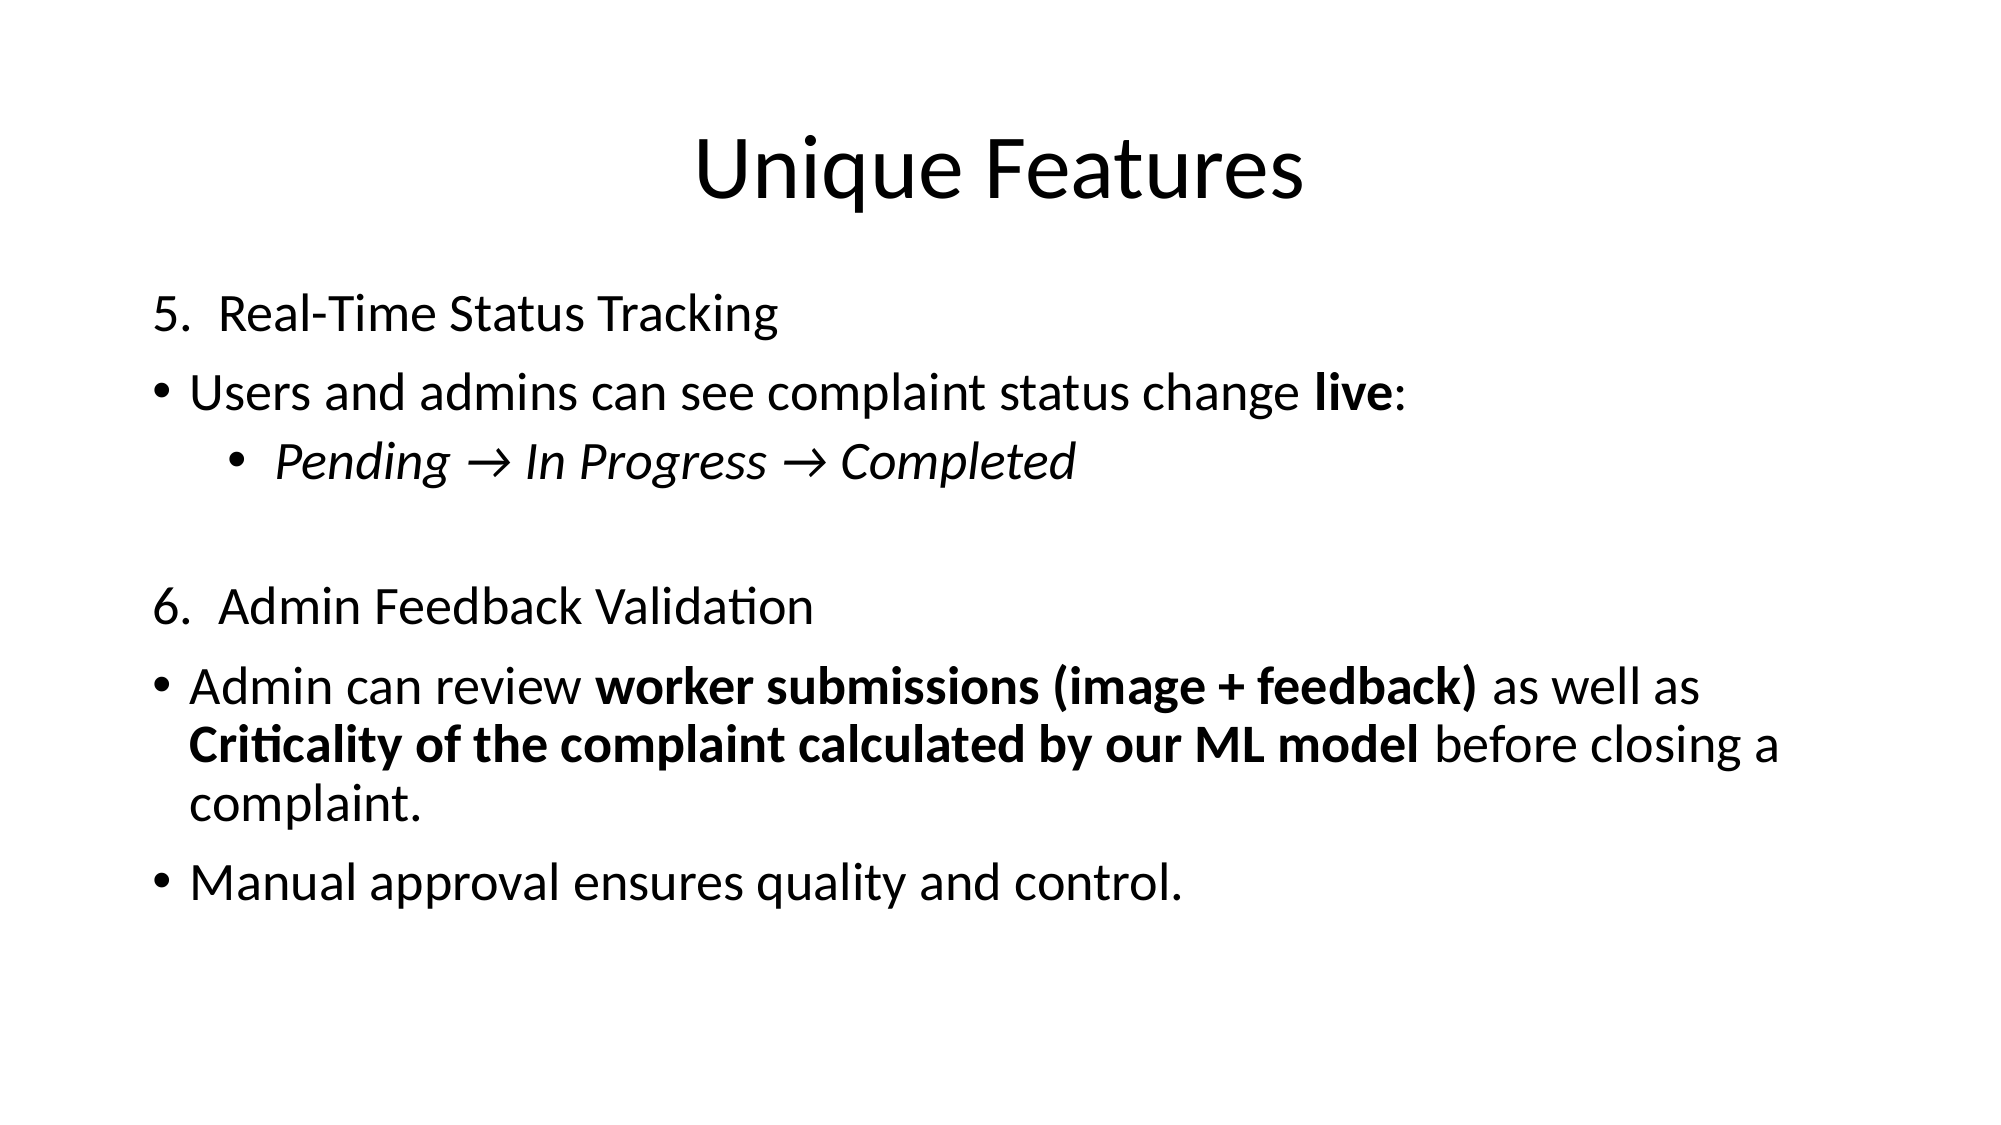

# Unique Features
5.  Real-Time Status Tracking
Users and admins can see complaint status change live:
Pending → In Progress → Completed

6.  Admin Feedback Validation
Admin can review worker submissions (image + feedback) as well as Criticality of the complaint calculated by our ML model before closing a complaint.
Manual approval ensures quality and control.